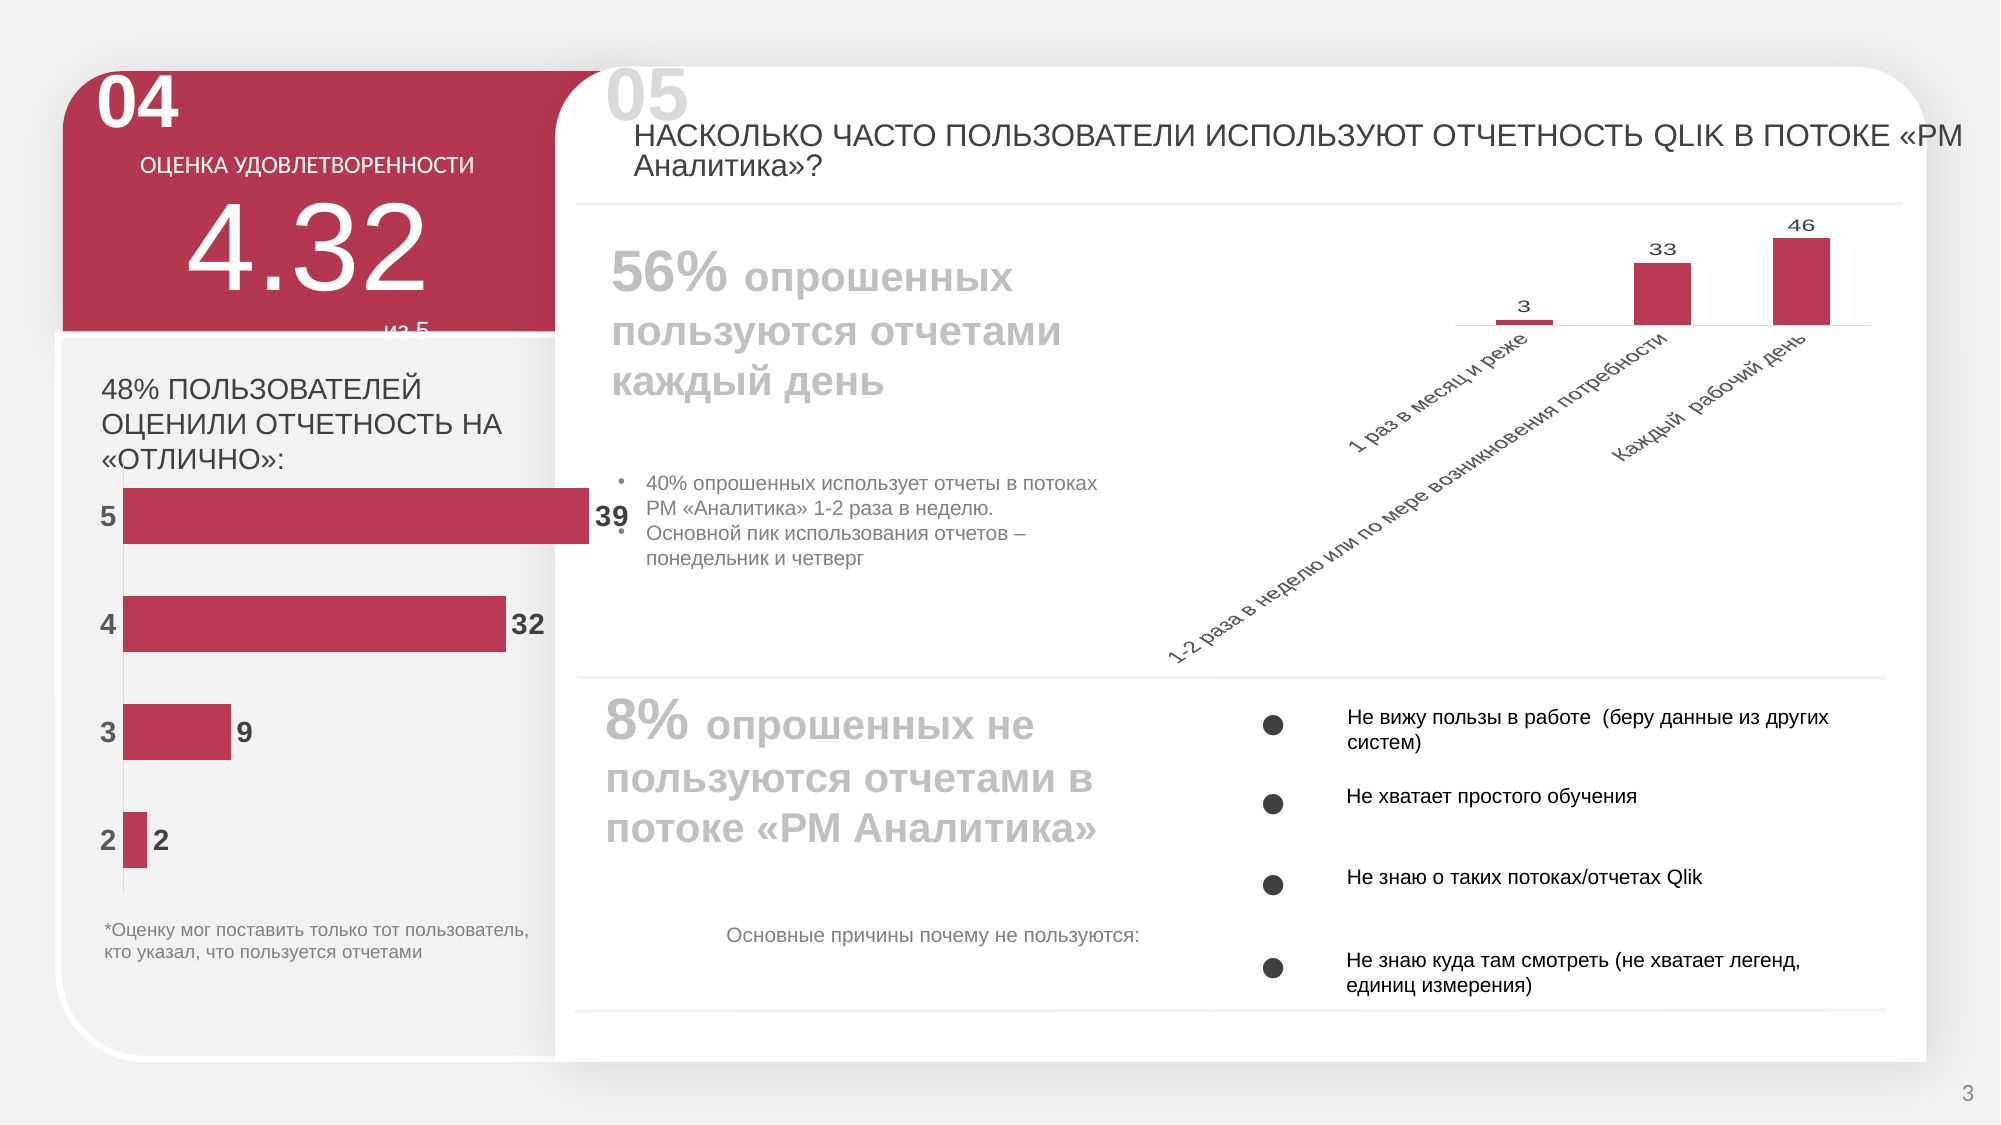

05
04

НАСКОЛЬКО ЧАСТО ПОЛЬЗОВАТЕЛИ ИСПОЛЬЗУЮТ ОТЧЕТНОСТЬ QLIK В ПОТОКЕ «РМ Аналитика»?
ОЦЕНКА УДОВЛЕТВОРЕННОСТИ
4.32из 5

### Chart

| Category | Итог |
|---|---|
| 1 раз в месяц и реже | 3.0 |
| 1-2 раза в неделю или по мере возникновения потребности | 33.0 |
| Каждый  рабочий день | 46.0 |
56% опрошенных пользуются отчетами каждый день

48% ПОЛЬЗОВАТЕЛЕЙ ОЦЕНИЛИ ОТЧЕТНОСТЬ НА «ОТЛИЧНО»:

40% опрошенных использует отчеты в потоках РМ «Аналитика» 1-2 раза в неделю.
Основной пик использования отчетов – понедельник и четверг

### Chart

| Category | Итог |
|---|---|
| 2 | 2.0 |
| 3 | 9.0 |
| 4 | 32.0 |
| 5 | 39.0 |

8% опрошенных не пользуются отчетами в потоке «РМ Аналитика»
Не вижу пользы в работе  (беру данные из других систем)

Не хватает простого обучения

Не знаю о таких потоках/отчетах Qlik

*Оценку мог поставить только тот пользователь, кто указал, что пользуется отчетами
Основные причины почему не пользуются:
Не знаю куда там смотреть (не хватает легенд, единиц измерения)

3